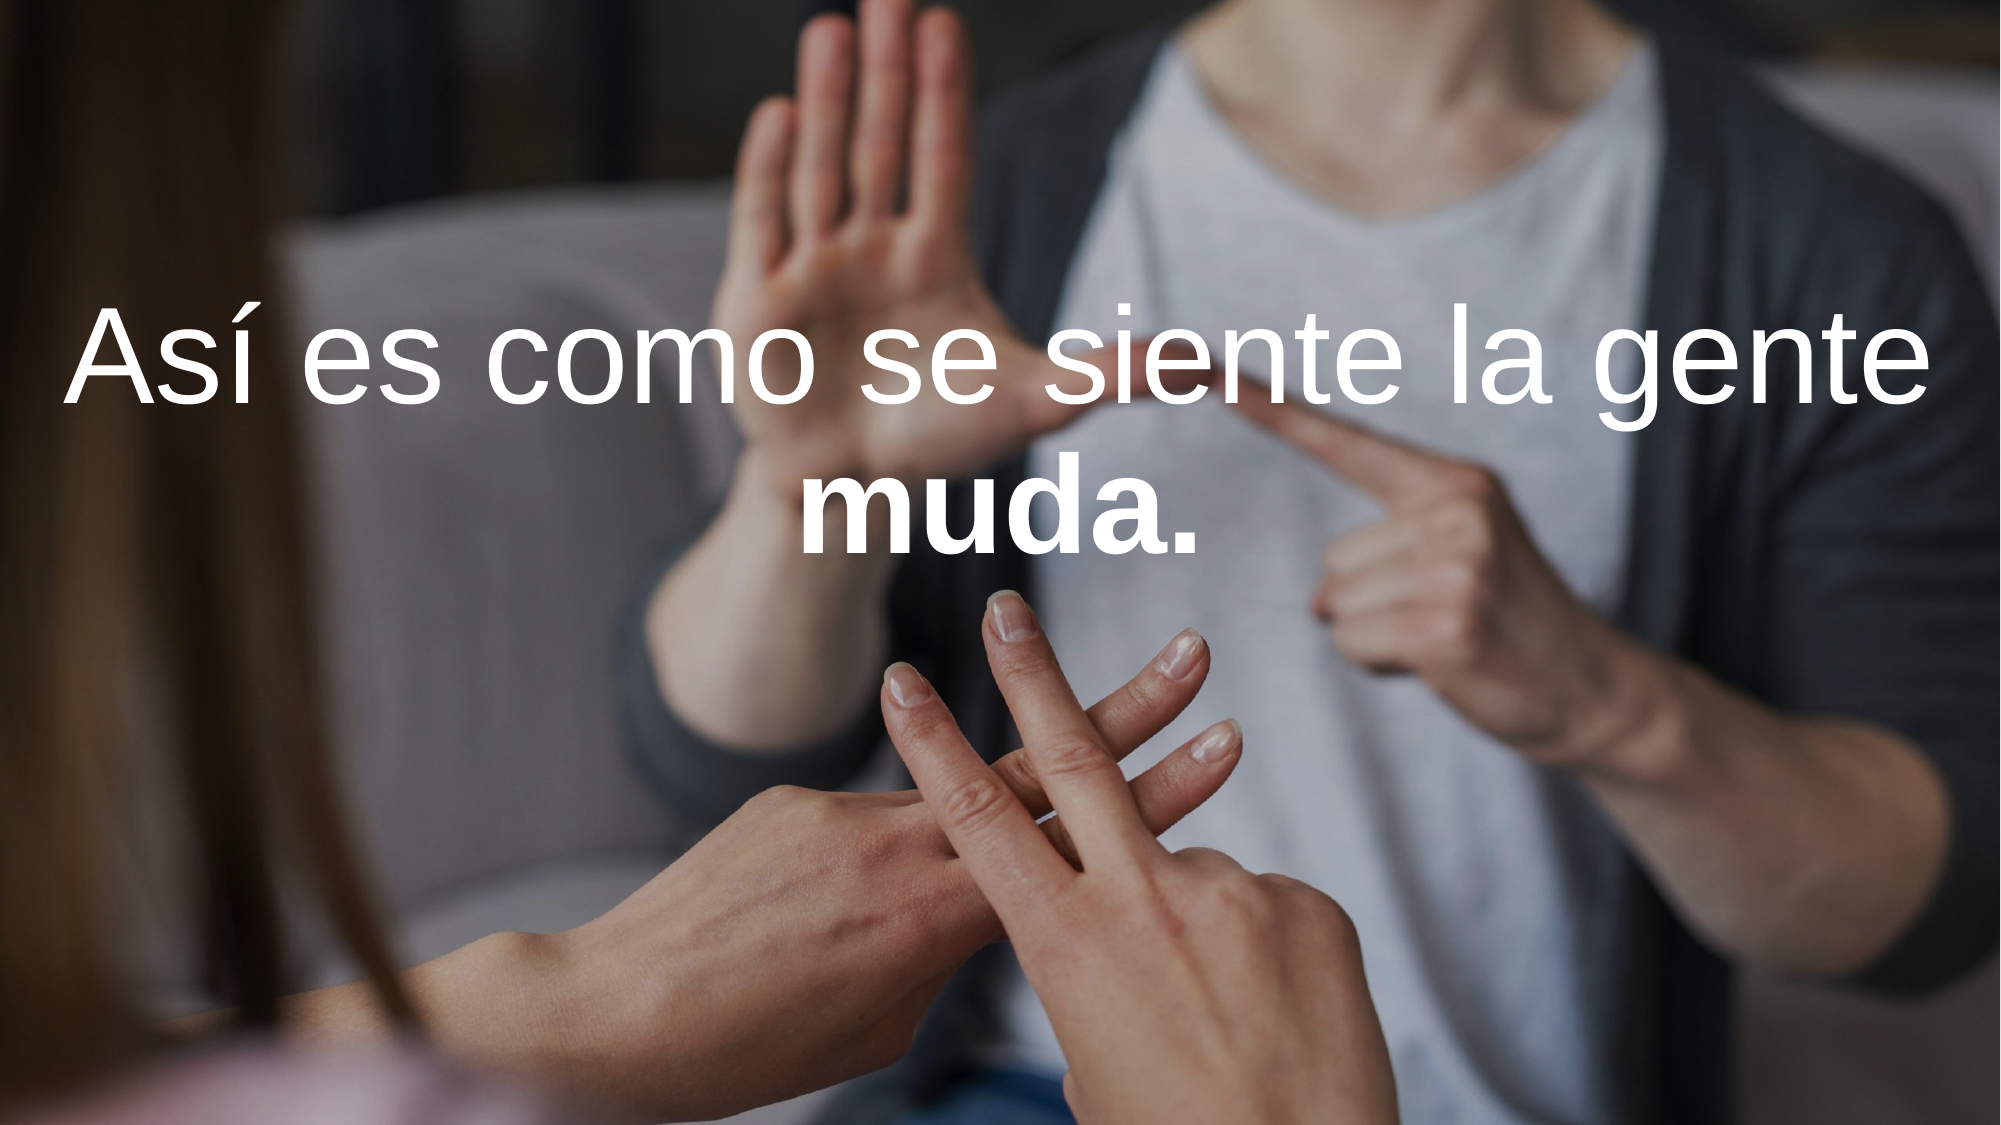

# Así es como se siente la gente muda.